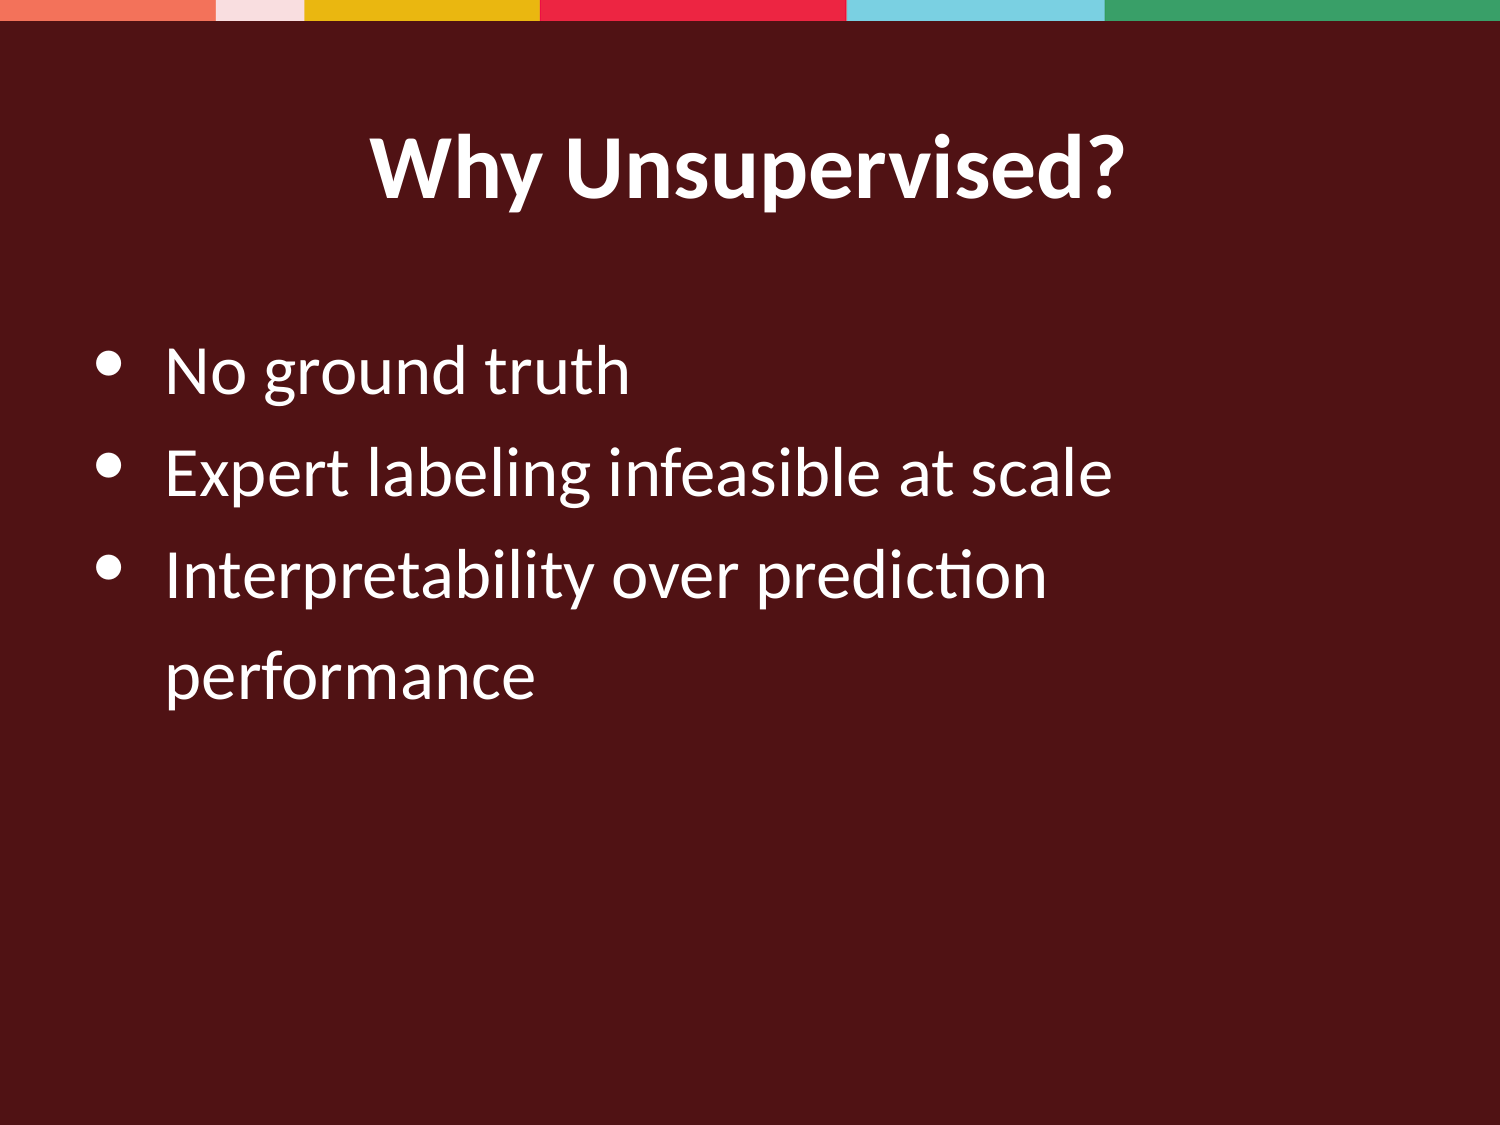

# Why Unsupervised?
No ground truth
Expert labeling infeasible at scale
Interpretability over prediction performance